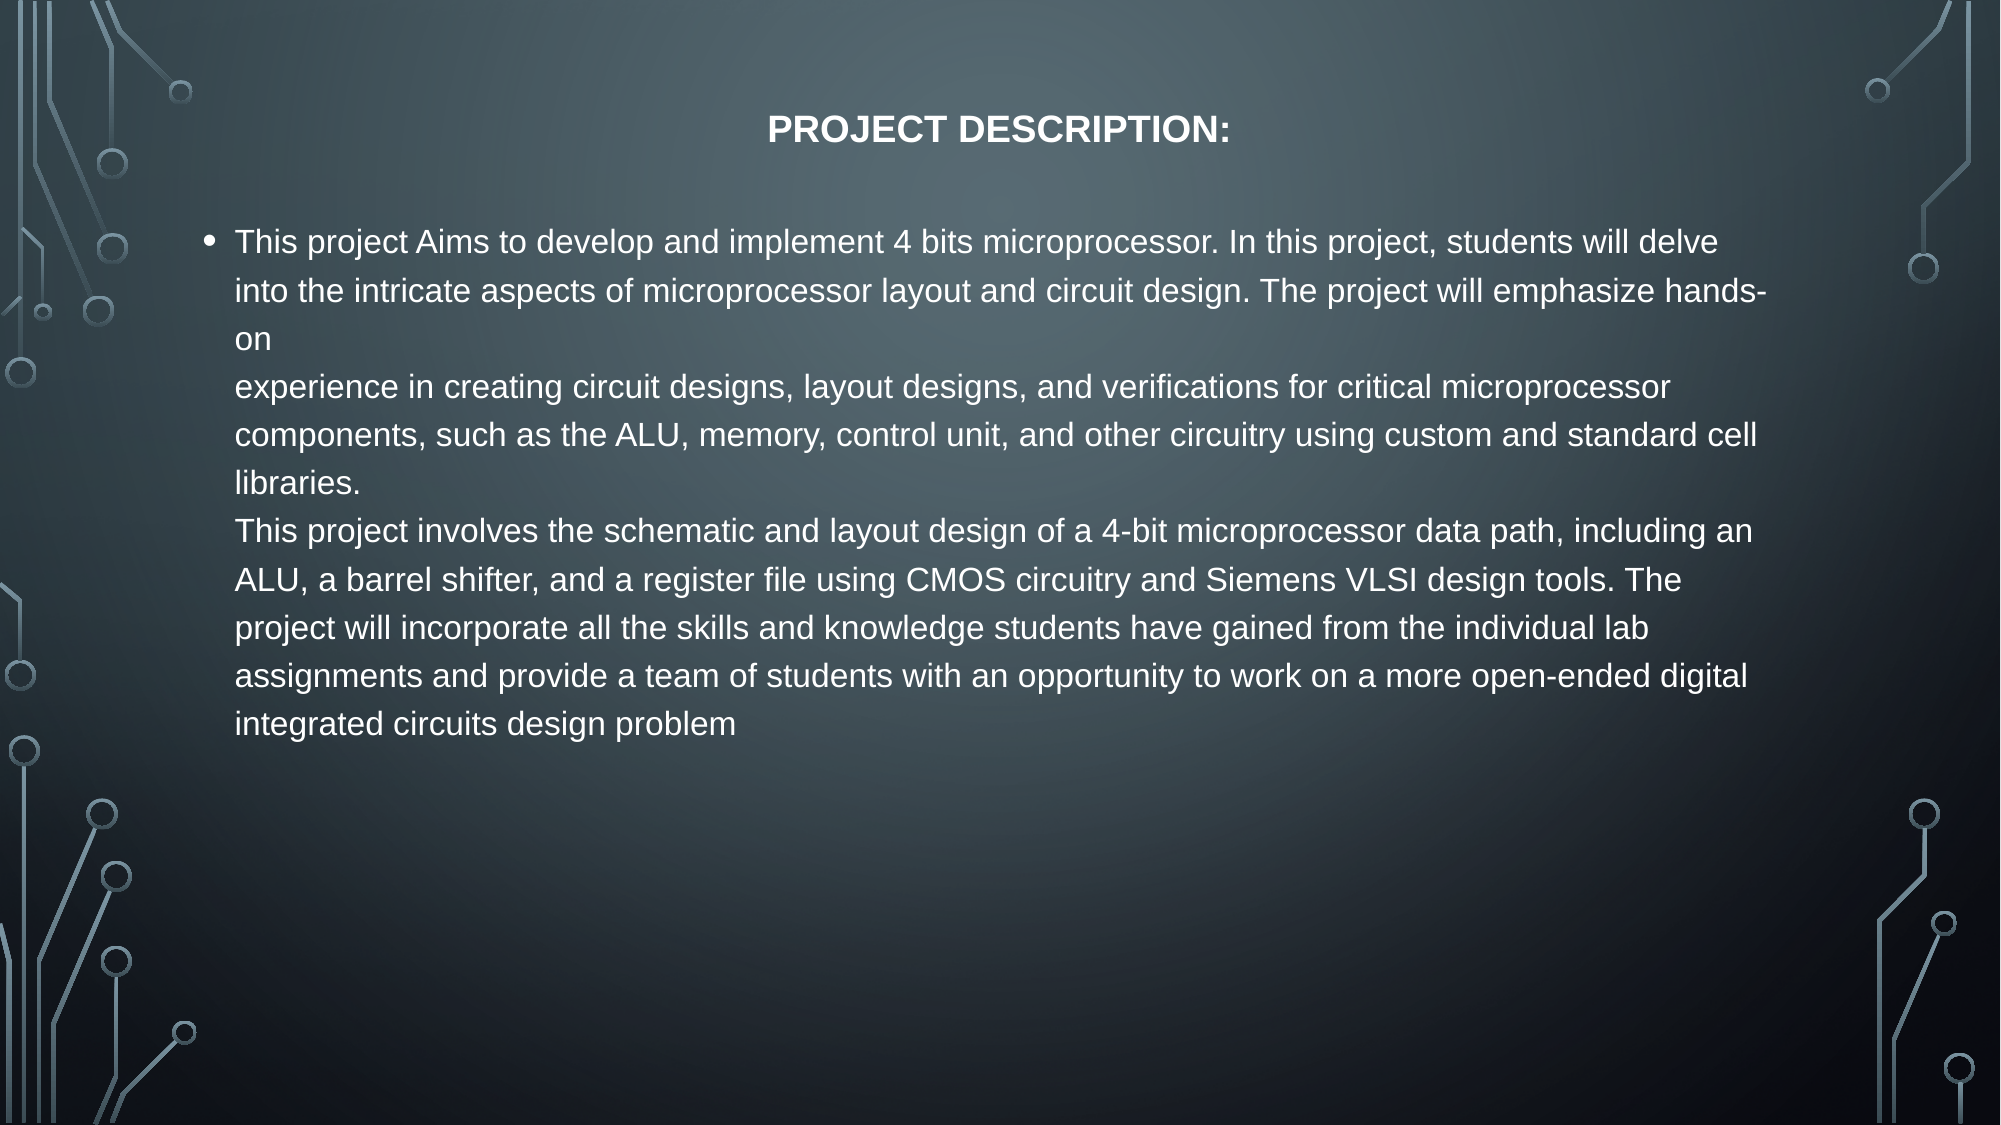

# Project Description:
This project Aims to develop and implement 4 bits microprocessor. In this project, students will delve
into the intricate aspects of microprocessor layout and circuit design. The project will emphasize hands-on
experience in creating circuit designs, layout designs, and verifications for critical microprocessor
components, such as the ALU, memory, control unit, and other circuitry using custom and standard cell
libraries.
This project involves the schematic and layout design of a 4-bit microprocessor data path, including an
ALU, a barrel shifter, and a register file using CMOS circuitry and Siemens VLSI design tools. The
project will incorporate all the skills and knowledge students have gained from the individual lab
assignments and provide a team of students with an opportunity to work on a more open-ended digital
integrated circuits design problem